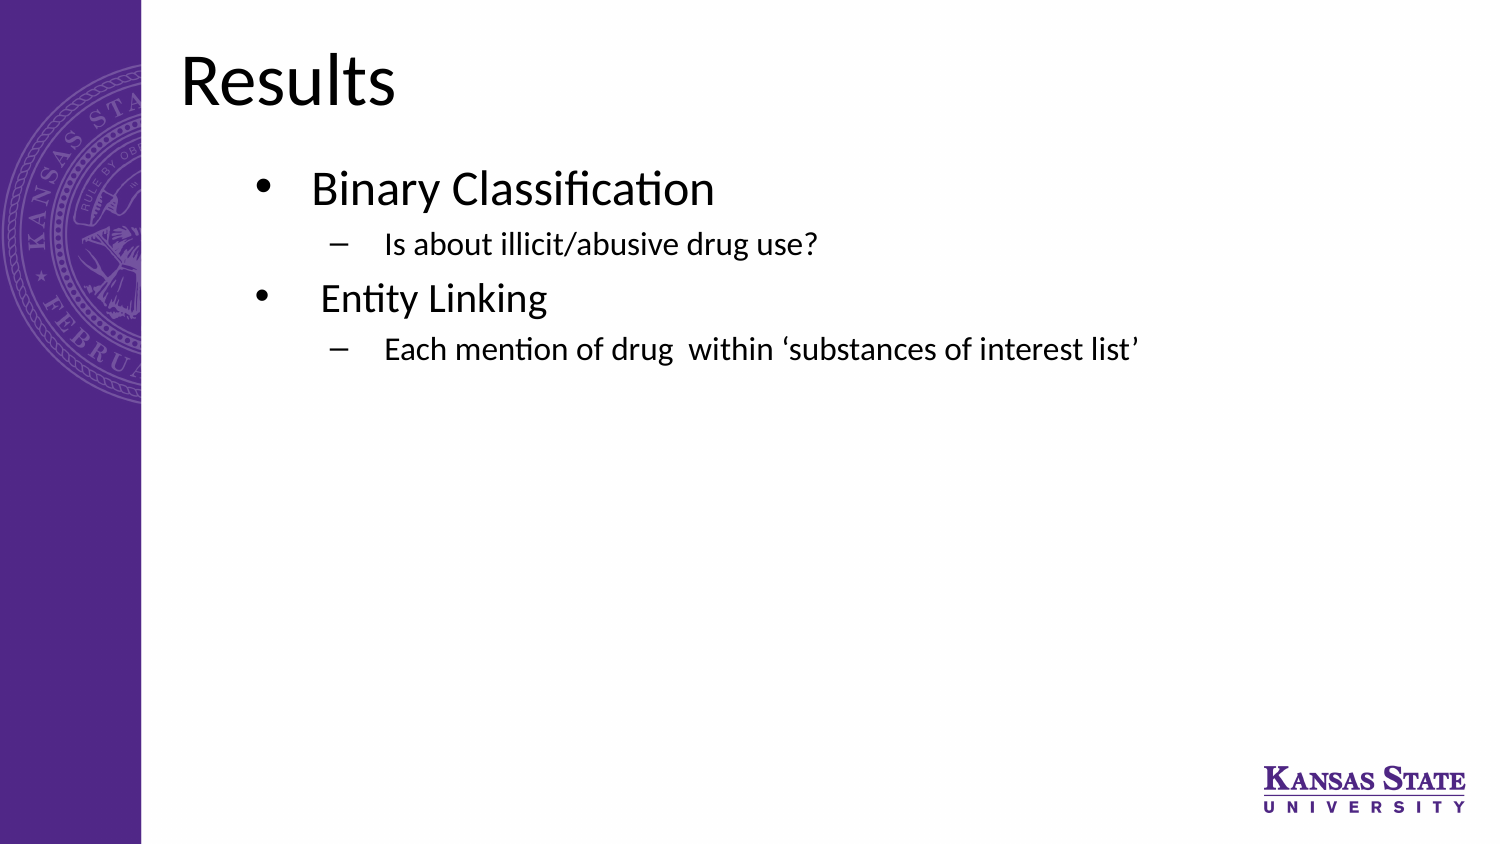

# Results
Binary Classification
 Is about illicit/abusive drug use?
 Entity Linking
 Each mention of drug  within ‘substances of interest list’